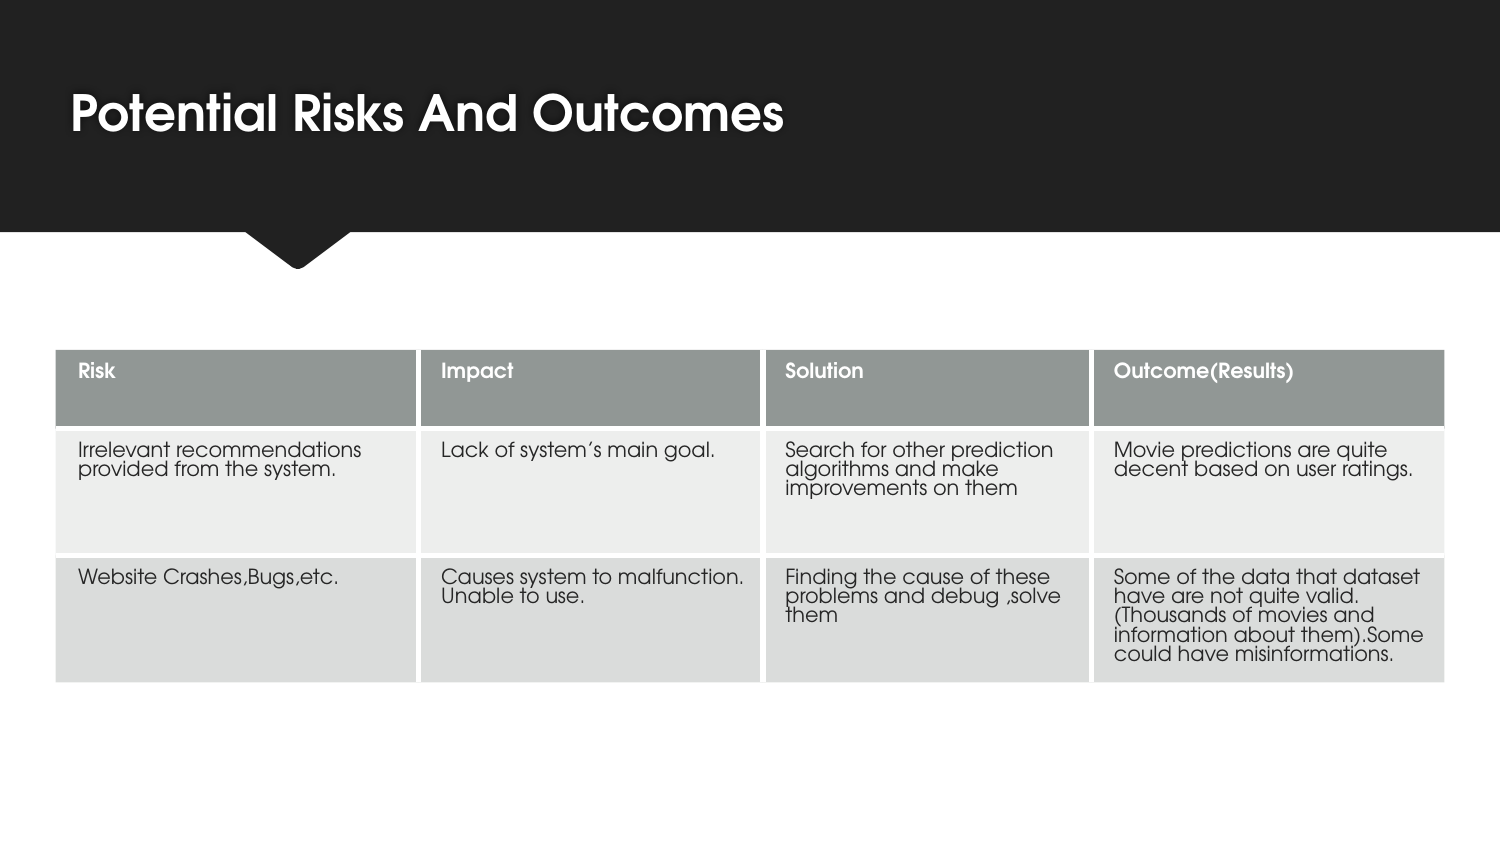

# Potential Risks And Outcomes
| Risk | Impact | Solution | Outcome(Results) |
| --- | --- | --- | --- |
| Irrelevant recommendations provided from the system. | Lack of system’s main goal. | Search for other prediction algorithms and make improvements on them | Movie predictions are quite decent based on user ratings. |
| Website Crashes,Bugs,etc. | Causes system to malfunction. Unable to use. | Finding the cause of these problems and debug ,solve them | Some of the data that dataset have are not quite valid.(Thousands of movies and information about them).Some could have misinformations. |